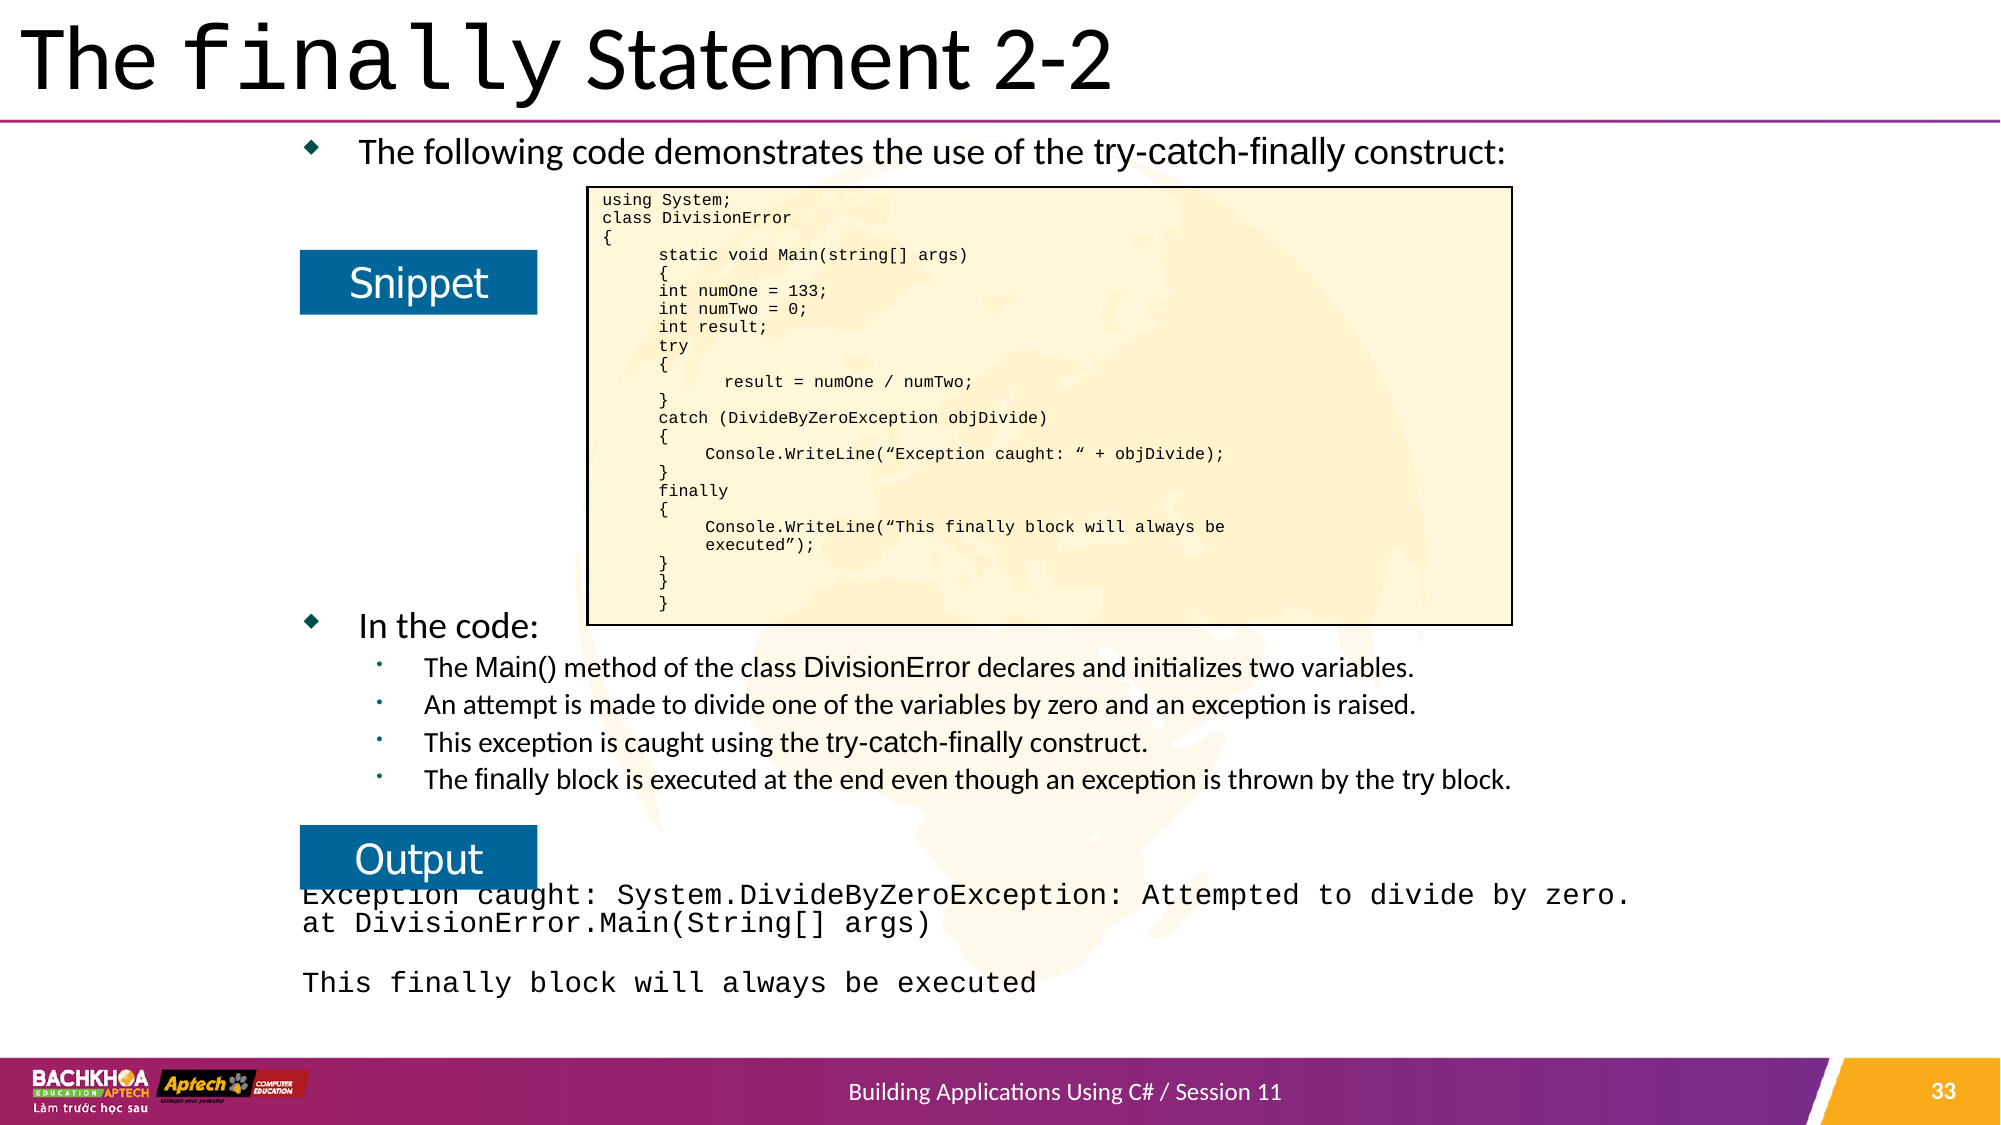

# The finally Statement 2-2
The following code demonstrates the use of the try-catch-finally construct:

In the code:
The Main() method of the class DivisionError declares and initializes two variables.
An attempt is made to divide one of the variables by zero and an exception is raised.
This exception is caught using the try-catch-finally construct.
The finally block is executed at the end even though an exception is thrown by the try block.

Exception caught: System.DivideByZeroException: Attempted to divide by zero.
at DivisionError.Main(String[] args)
This finally block will always be executed

using System;
class DivisionError
{
static void Main(string[] args)
{
int numOne = 133;
int numTwo = 0;
int result;
try
{
result = numOne / numTwo;
}
catch (DivideByZeroException objDivide)
{
Console.WriteLine(“Exception caught: “ + objDivide);
}
finally
{
Console.WriteLine(“This finally block will always be
executed”);
}
}
}
Snippet
Output
33
Building Applications Using C# / Session 11